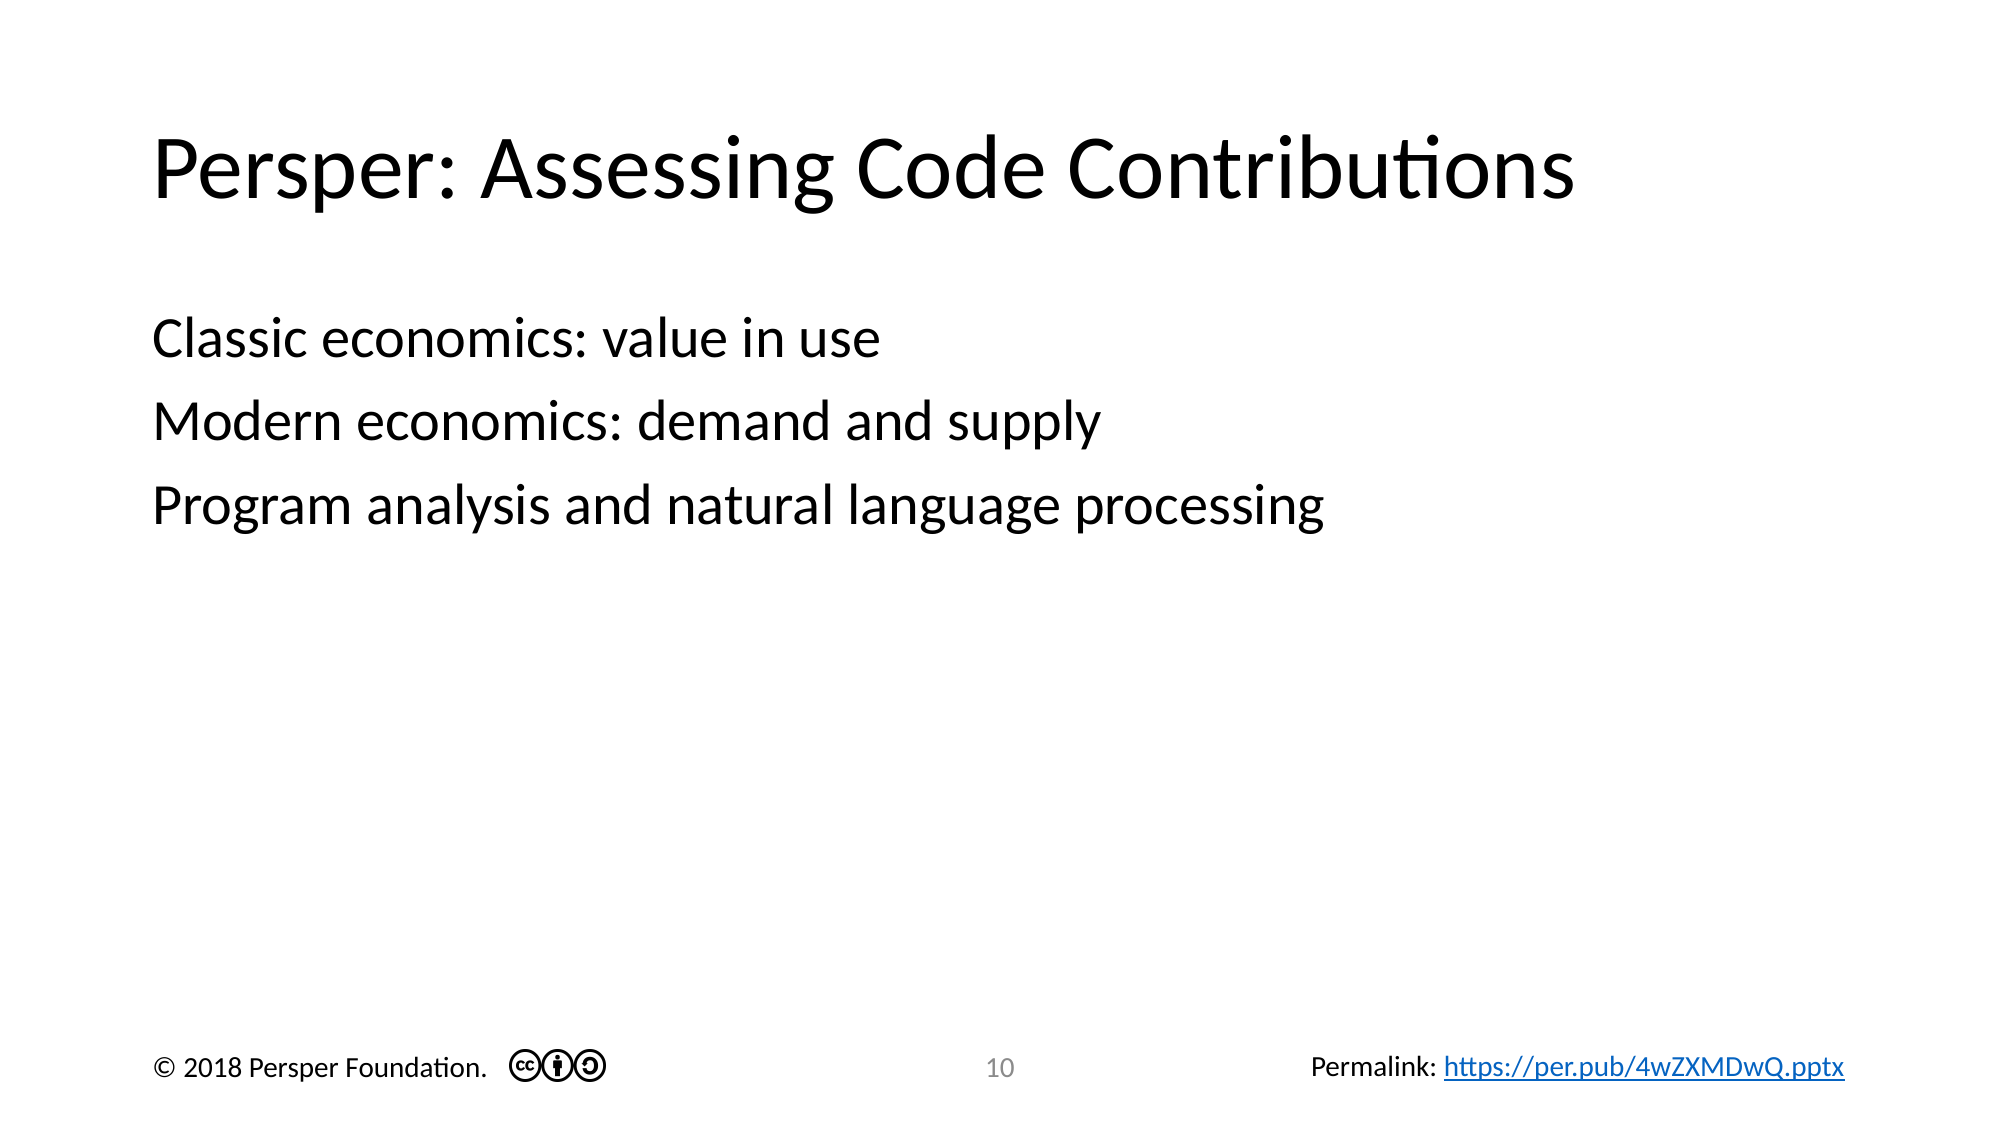

# Persper: Assessing Code Contributions
Classic economics: value in use
Modern economics: demand and supply
Program analysis and natural language processing

10
© 2018 Persper Foundation.